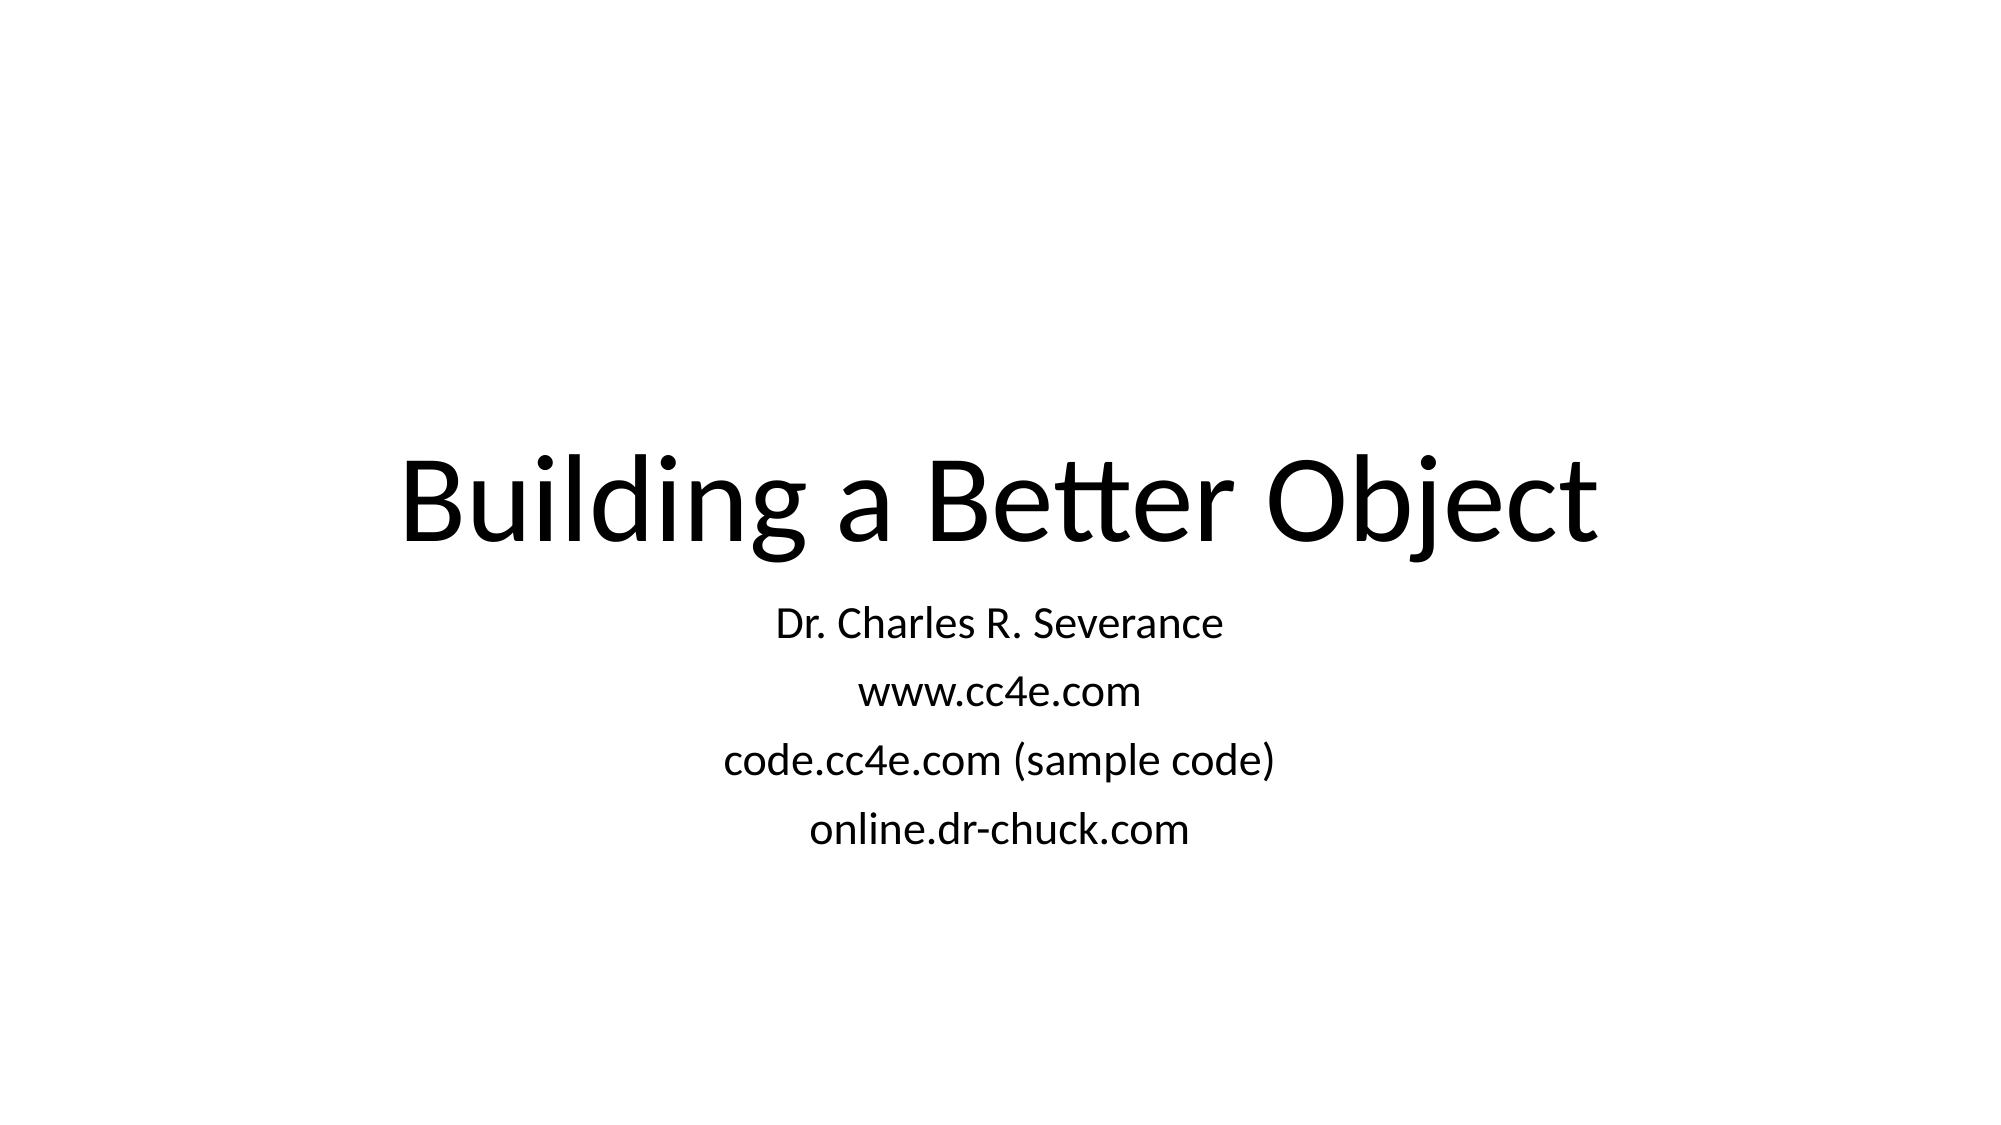

# Building a Better Object
Dr. Charles R. Severance
www.cc4e.com
code.cc4e.com (sample code)
online.dr-chuck.com